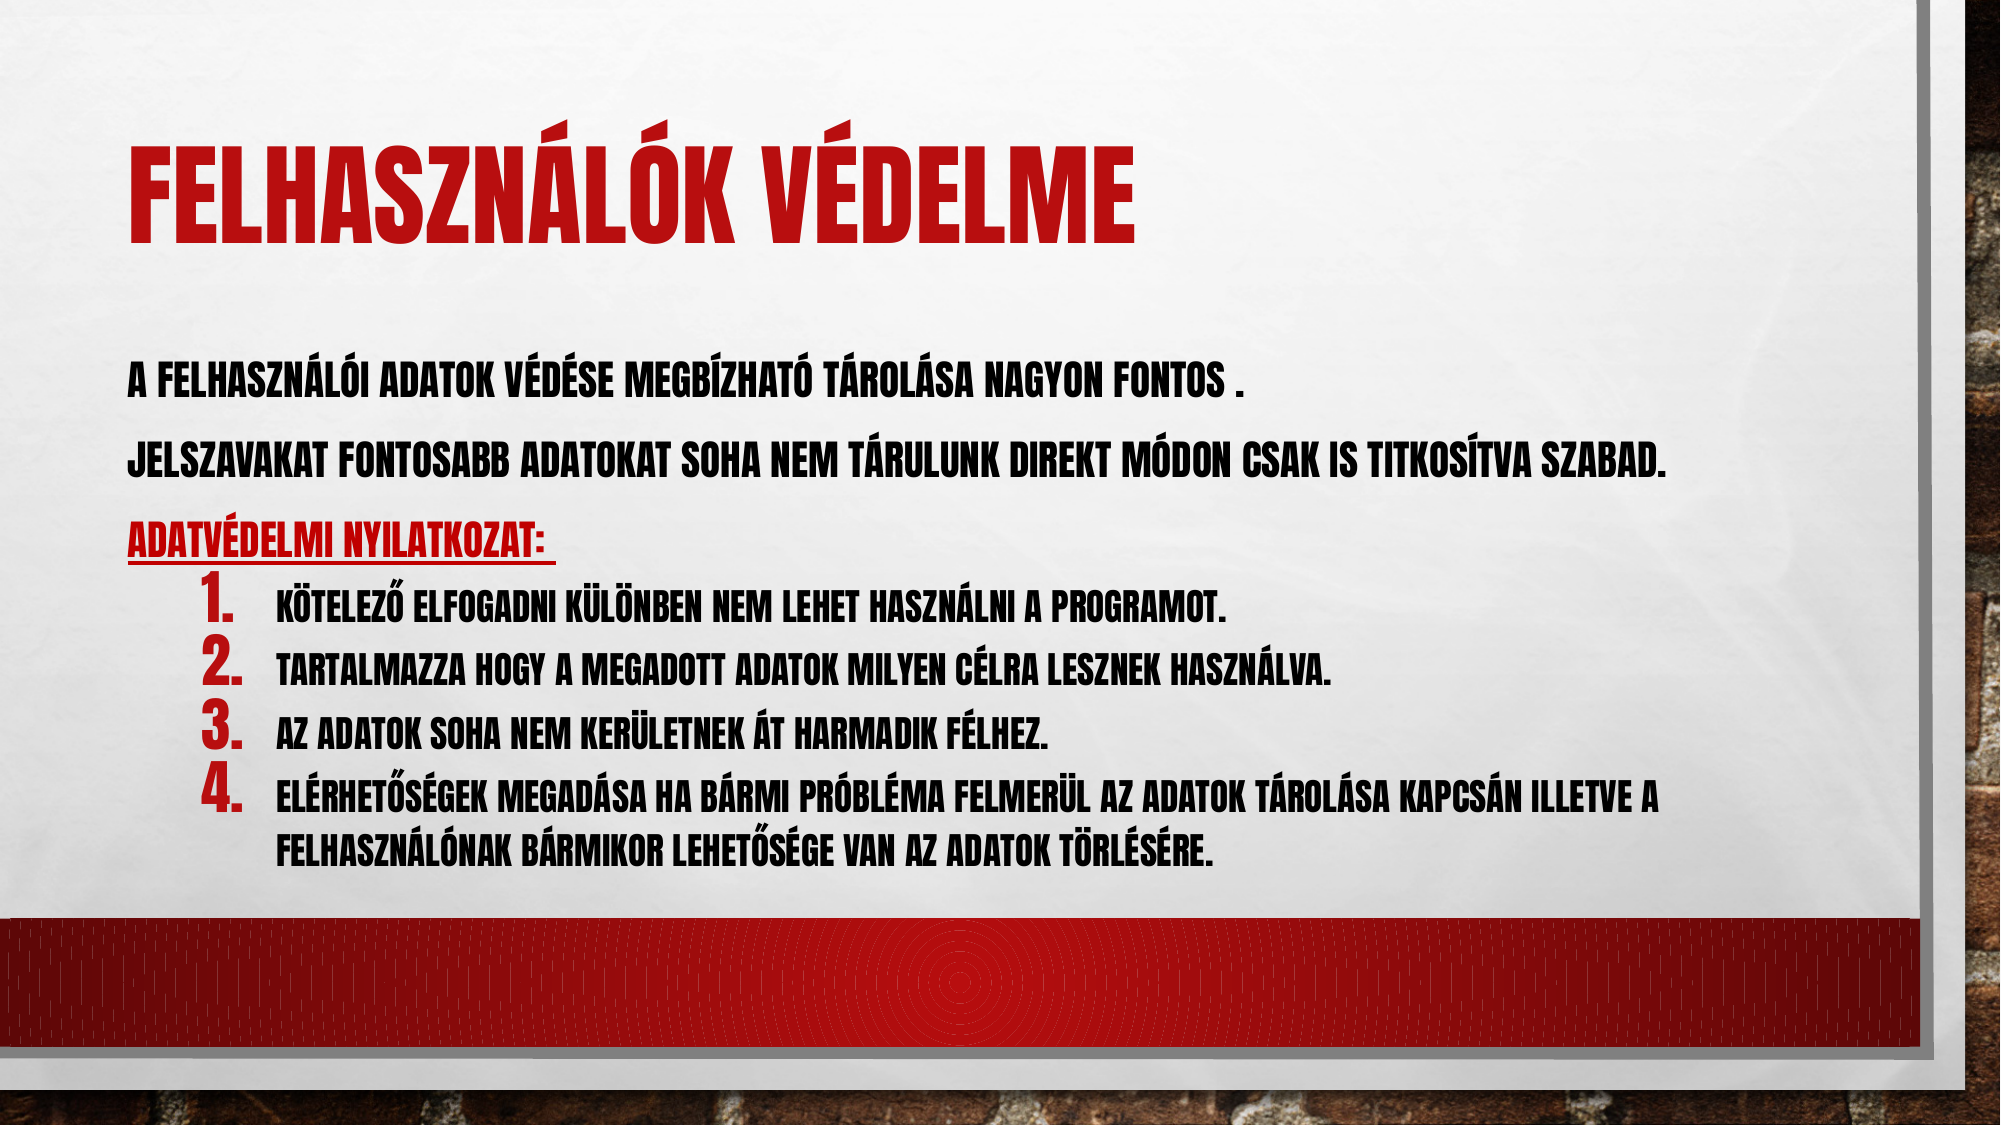

# Felhasználók védelme
A Felhasználói adatok védése megbízható tárolása nagyon fontos .
Jelszavakat fontosabb adatokat soha nem tárulunk direkt módon csak is titkosítva szabad.
Adatvédelmi nyilatkozat:
Kötelező elfogadni különben nem lehet használni a programot.
tartalmazza hogy a megadott adatok milyen célra lesznek használva.
az adatok soha nem kerületnek át harmadik félhez.
ELÉRHETŐSÉGEK MEGADÁSA HA BÁRMI PRÓBLÉMA FELMERÜL AZ ADATOK TÁROLÁSA KAPCSÁN ILLETVE A FELHASZNÁLÓNAK BÁRMIKOR LEHETŐSÉGE VAN AZ ADATOK TÖRLÉSÉRE.